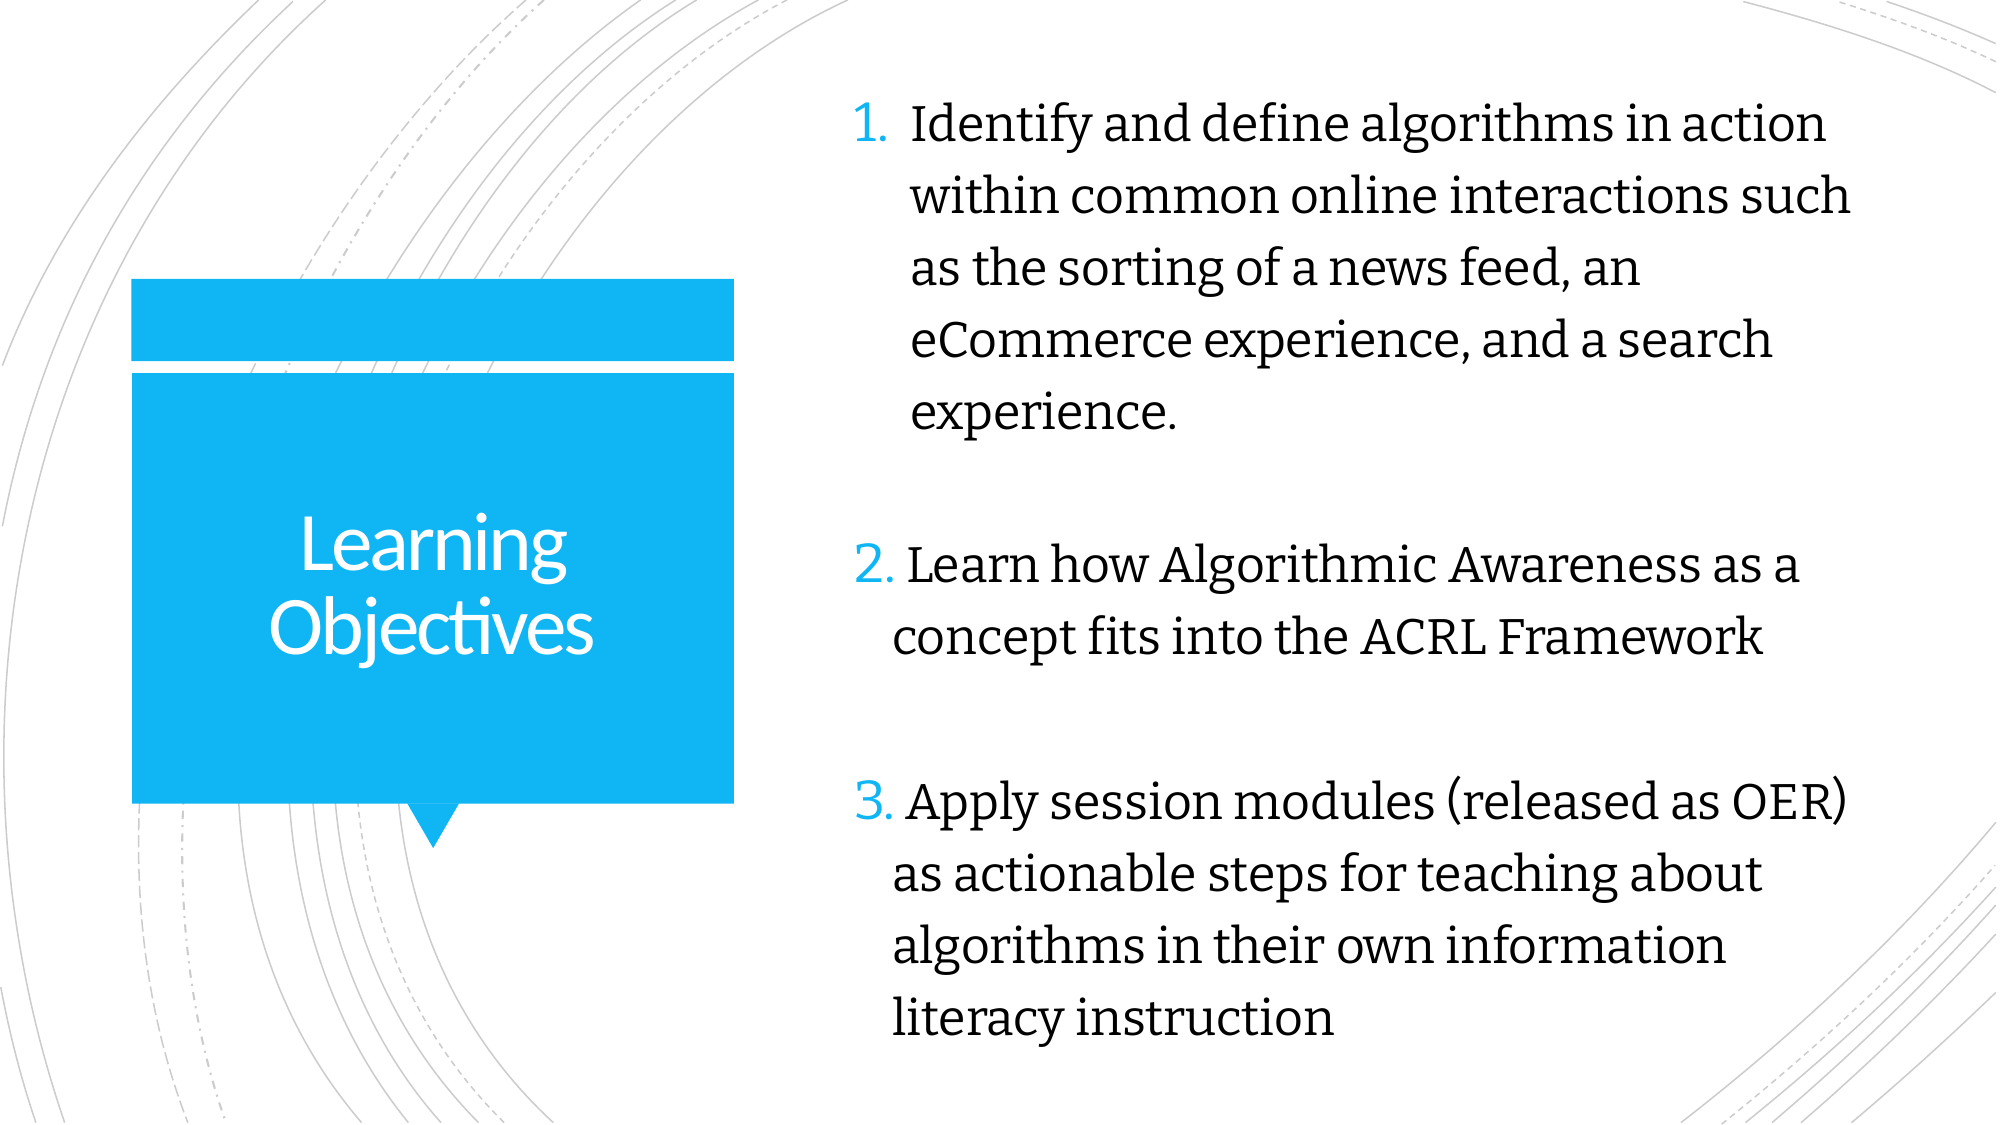

Identify and define algorithms in action within common online interactions such as the sorting of a news feed, an eCommerce experience, and a search experience.
 Learn how Algorithmic Awareness as a concept fits into the ACRL Framework
 Apply session modules (released as OER) as actionable steps for teaching about algorithms in their own information literacy instruction
# Learning Objectives